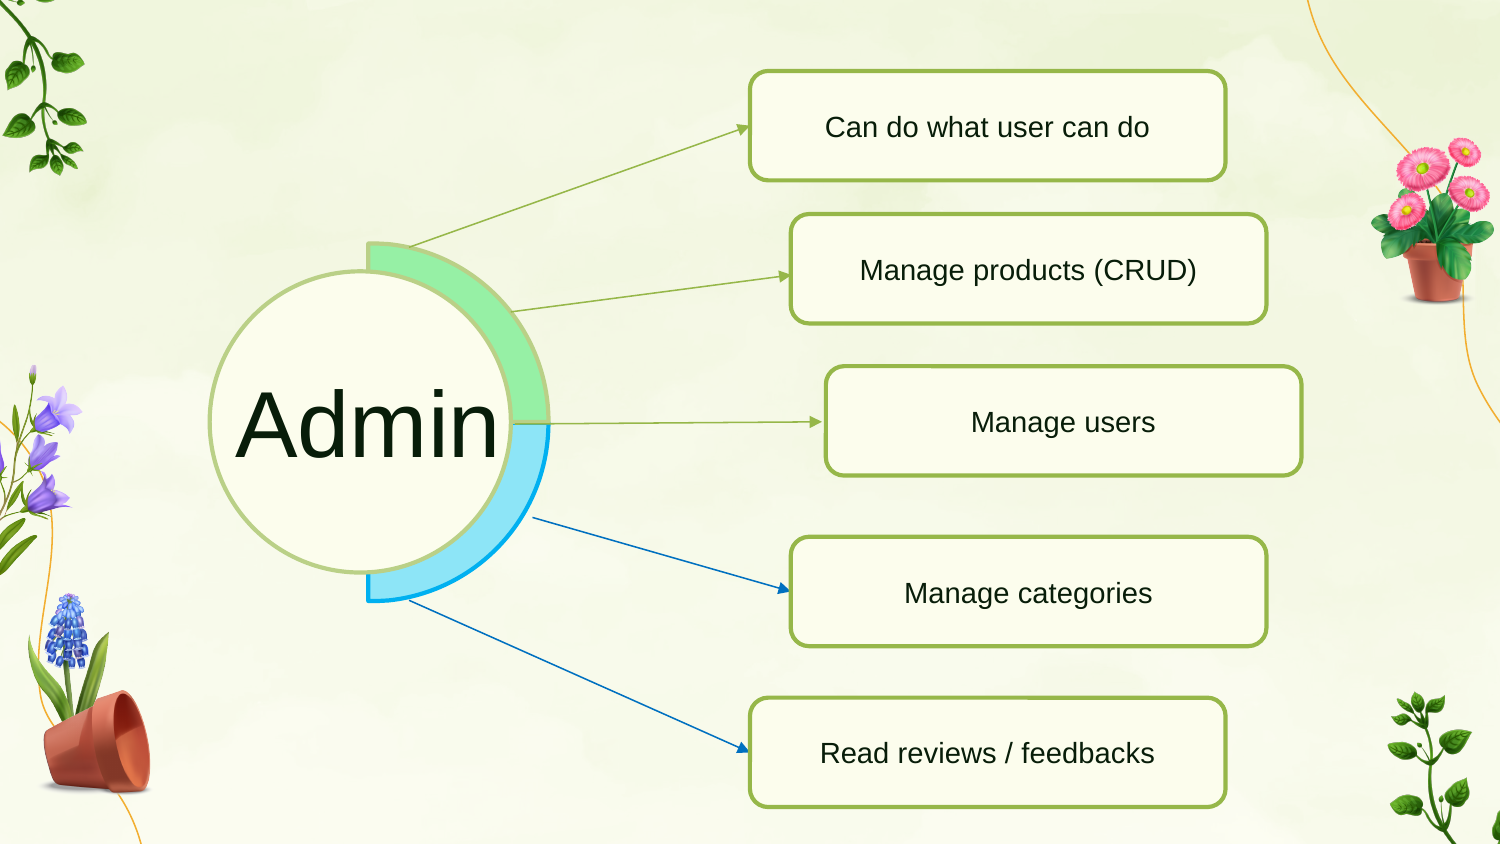

Can do what user can do
Manage products (CRUD)

# Admin
Manage users

Manage categories
Read reviews / feedbacks